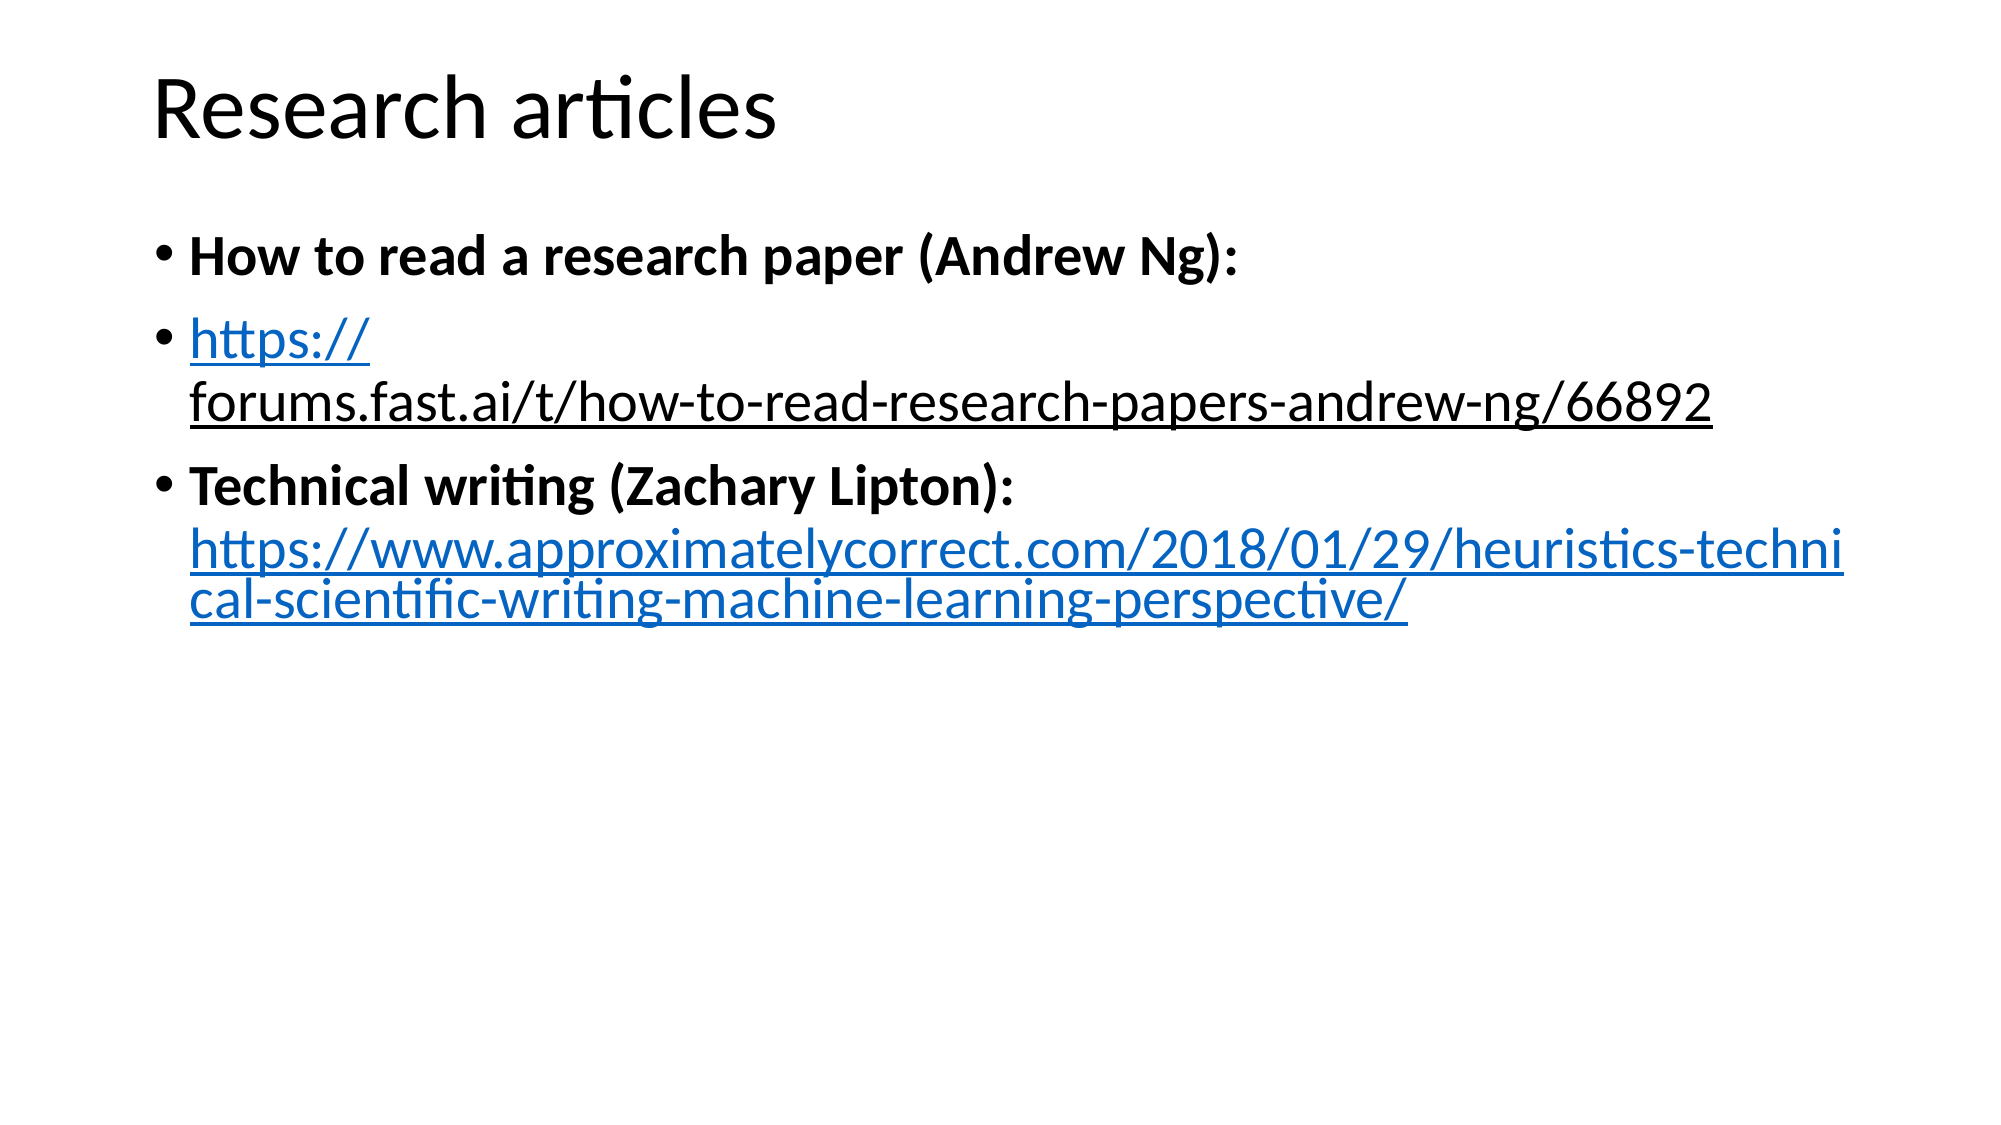

# Research articles
How to read a research paper (Andrew Ng):
https://forums.fast.ai/t/how-to-read-research-papers-andrew-ng/66892
Technical writing (Zachary Lipton): https://www.approximatelycorrect.com/2018/01/29/heuristics-technical-scientific-writing-machine-learning-perspective/